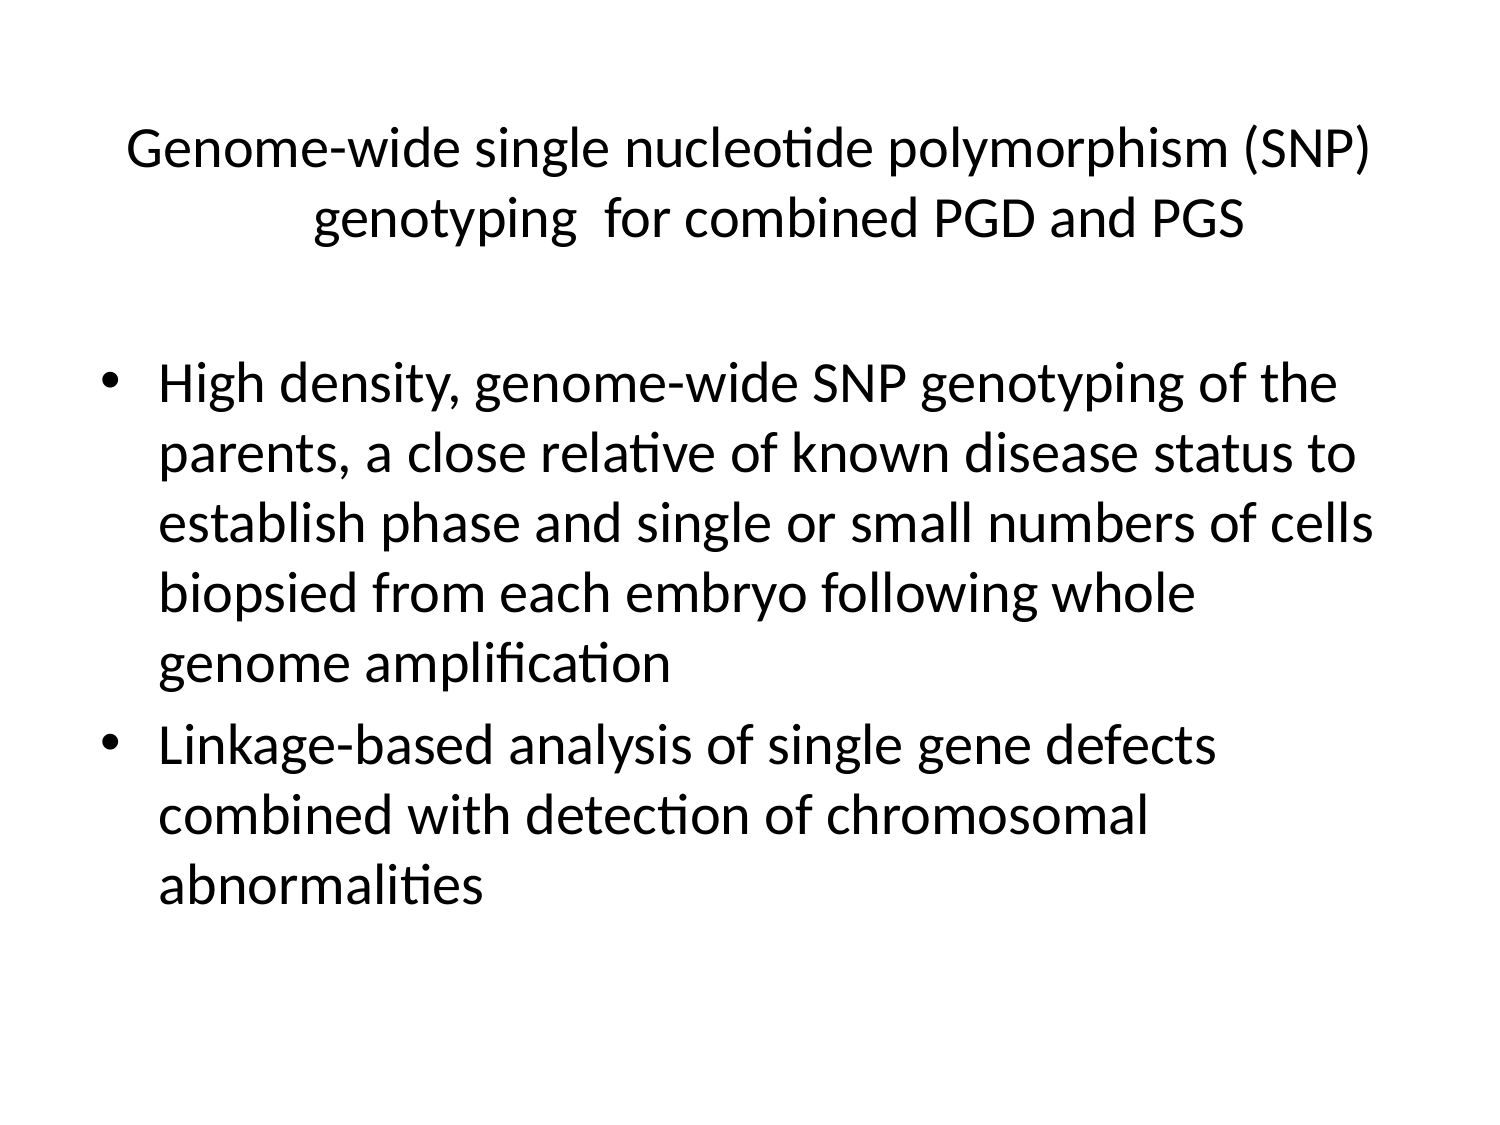

Genome-wide single nucleotide polymorphism (SNP) genotyping  for combined PGD and PGS

High density, genome-wide SNP genotyping of the parents, a close relative of known disease status to establish phase and single or small numbers of cells biopsied from each embryo following whole genome amplification
Linkage-based analysis of single gene defects combined with detection of chromosomal abnormalities